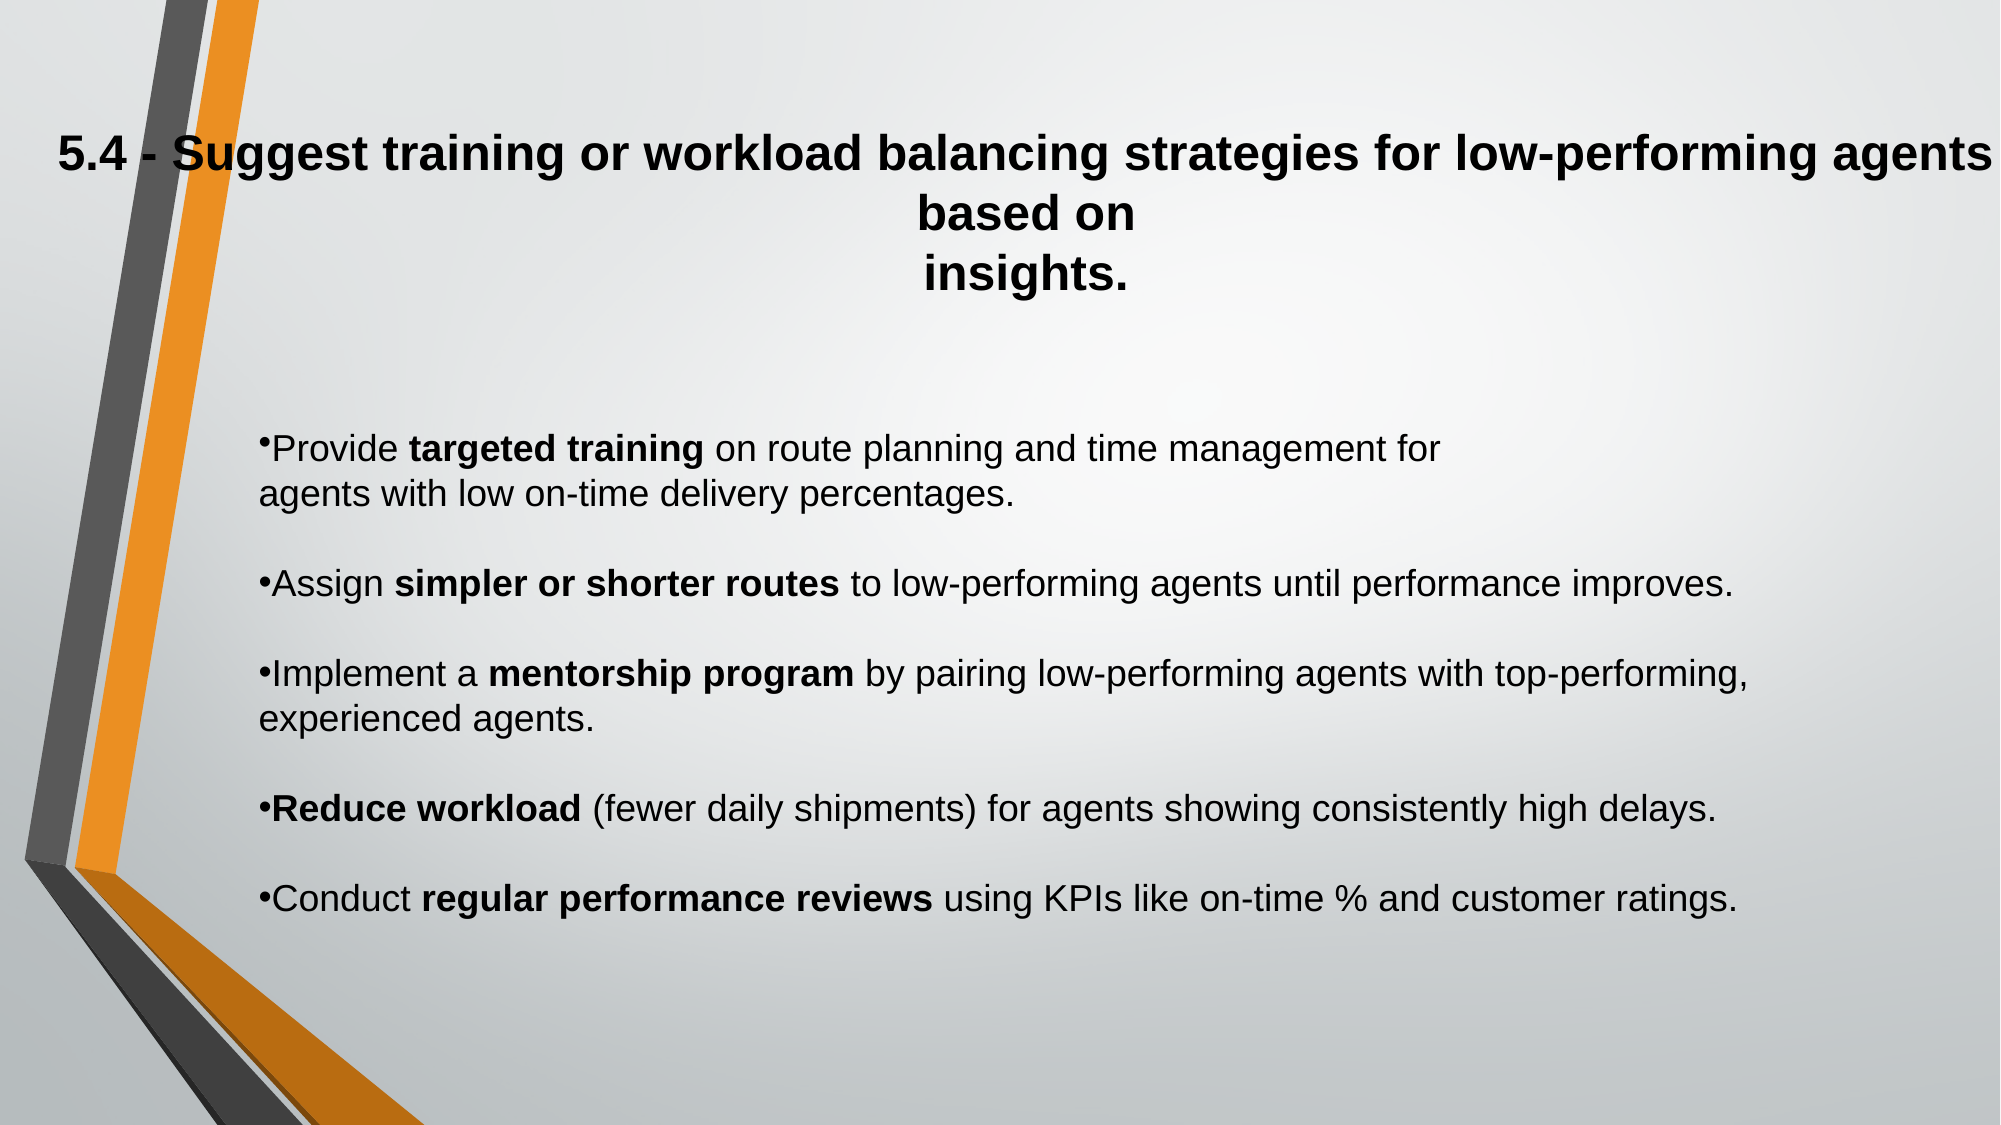

# 5.4 - Suggest training or workload balancing strategies for low-performing agents based on insights.
Provide targeted training on route planning and time management for
agents with low on-time delivery percentages.

Assign simpler or shorter routes to low-performing agents until performance improves.

Implement a mentorship program by pairing low-performing agents with top-performing,
experienced agents.

Reduce workload (fewer daily shipments) for agents showing consistently high delays.

Conduct regular performance reviews using KPIs like on-time % and customer ratings.